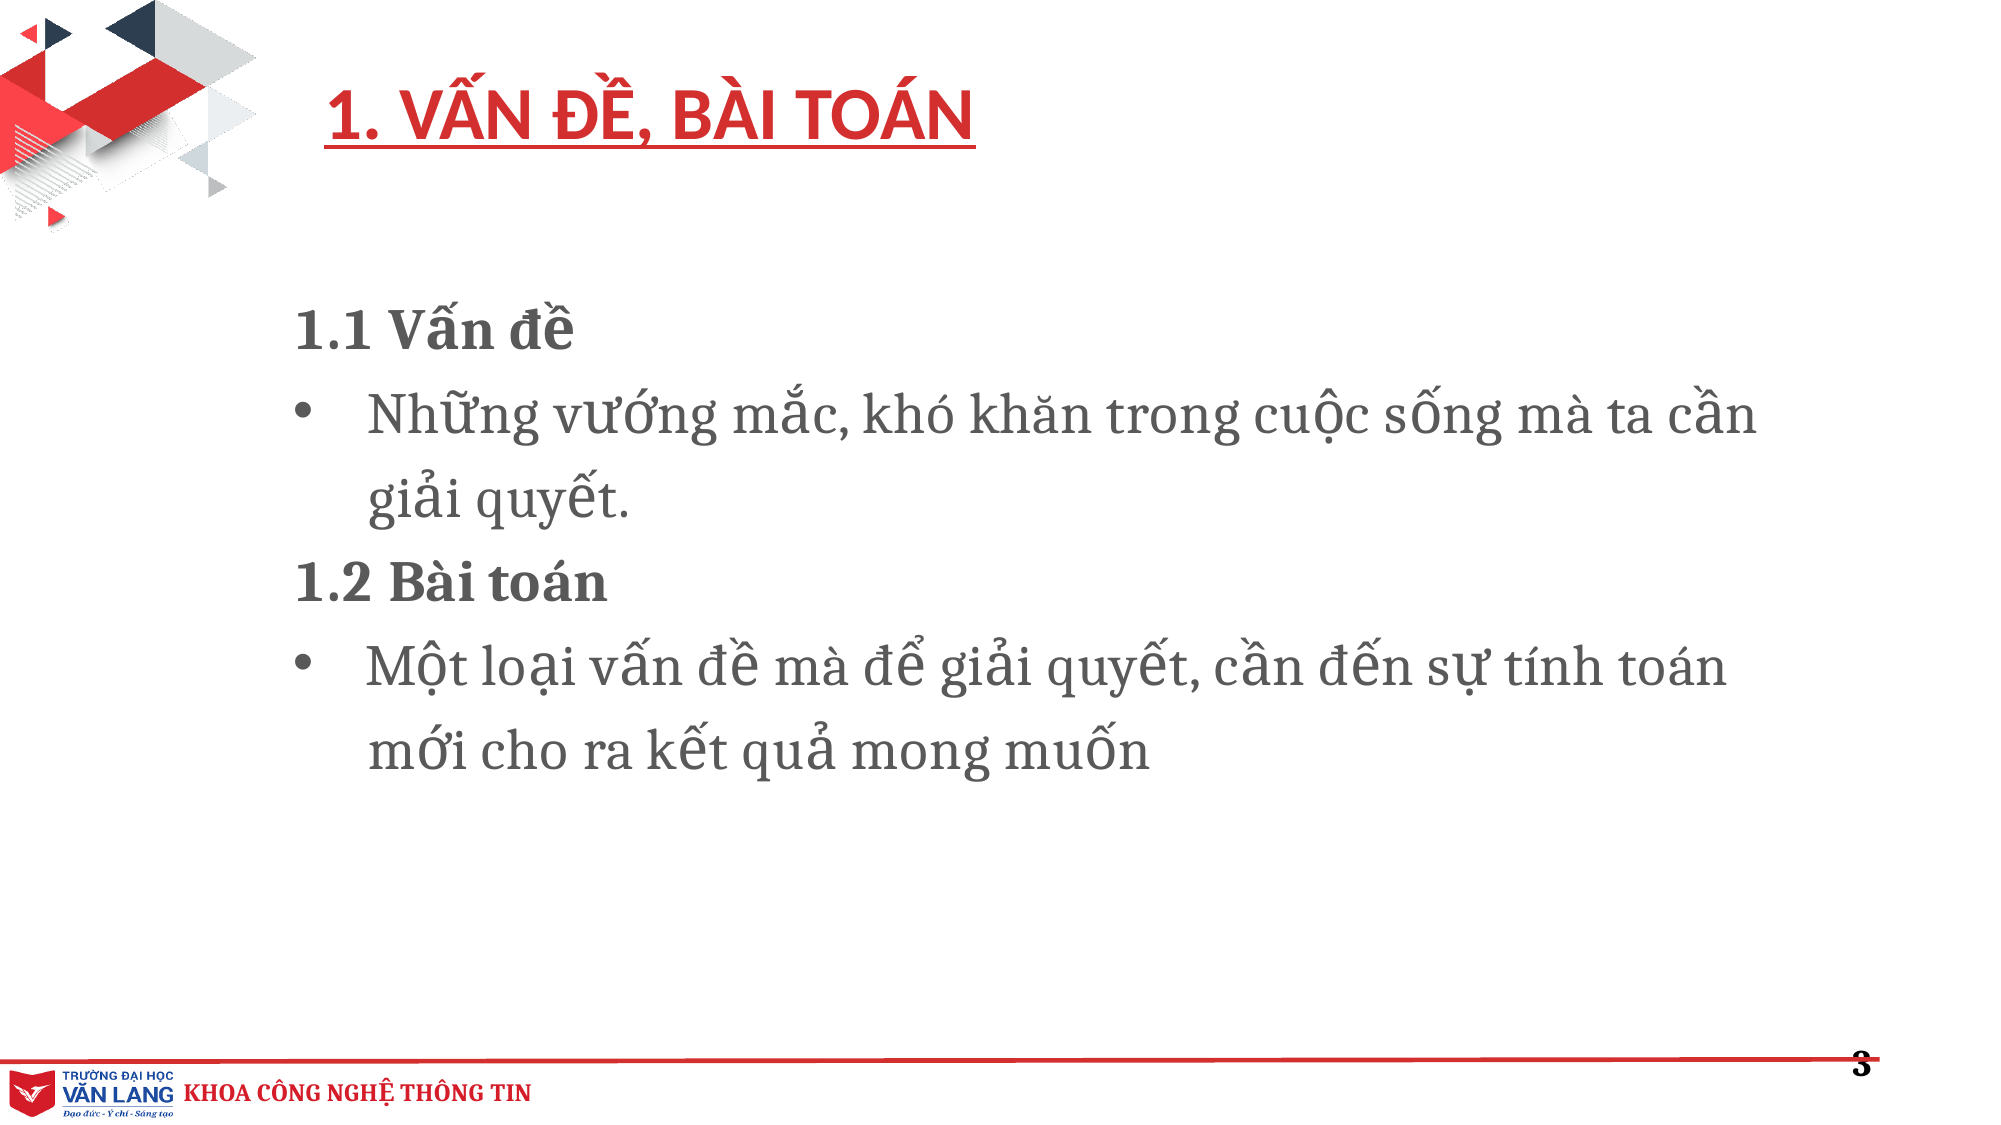

1. VẤN ĐỀ, BÀI TOÁN

1.1 Vấn đề
Những vướng mắc, khó khăn trong cuộc sống mà ta cần giải quyết.
1.2 Bài toán
Một loại vấn đề mà để giải quyết, cần đến sự tính toán mới cho ra kết quả mong muốn